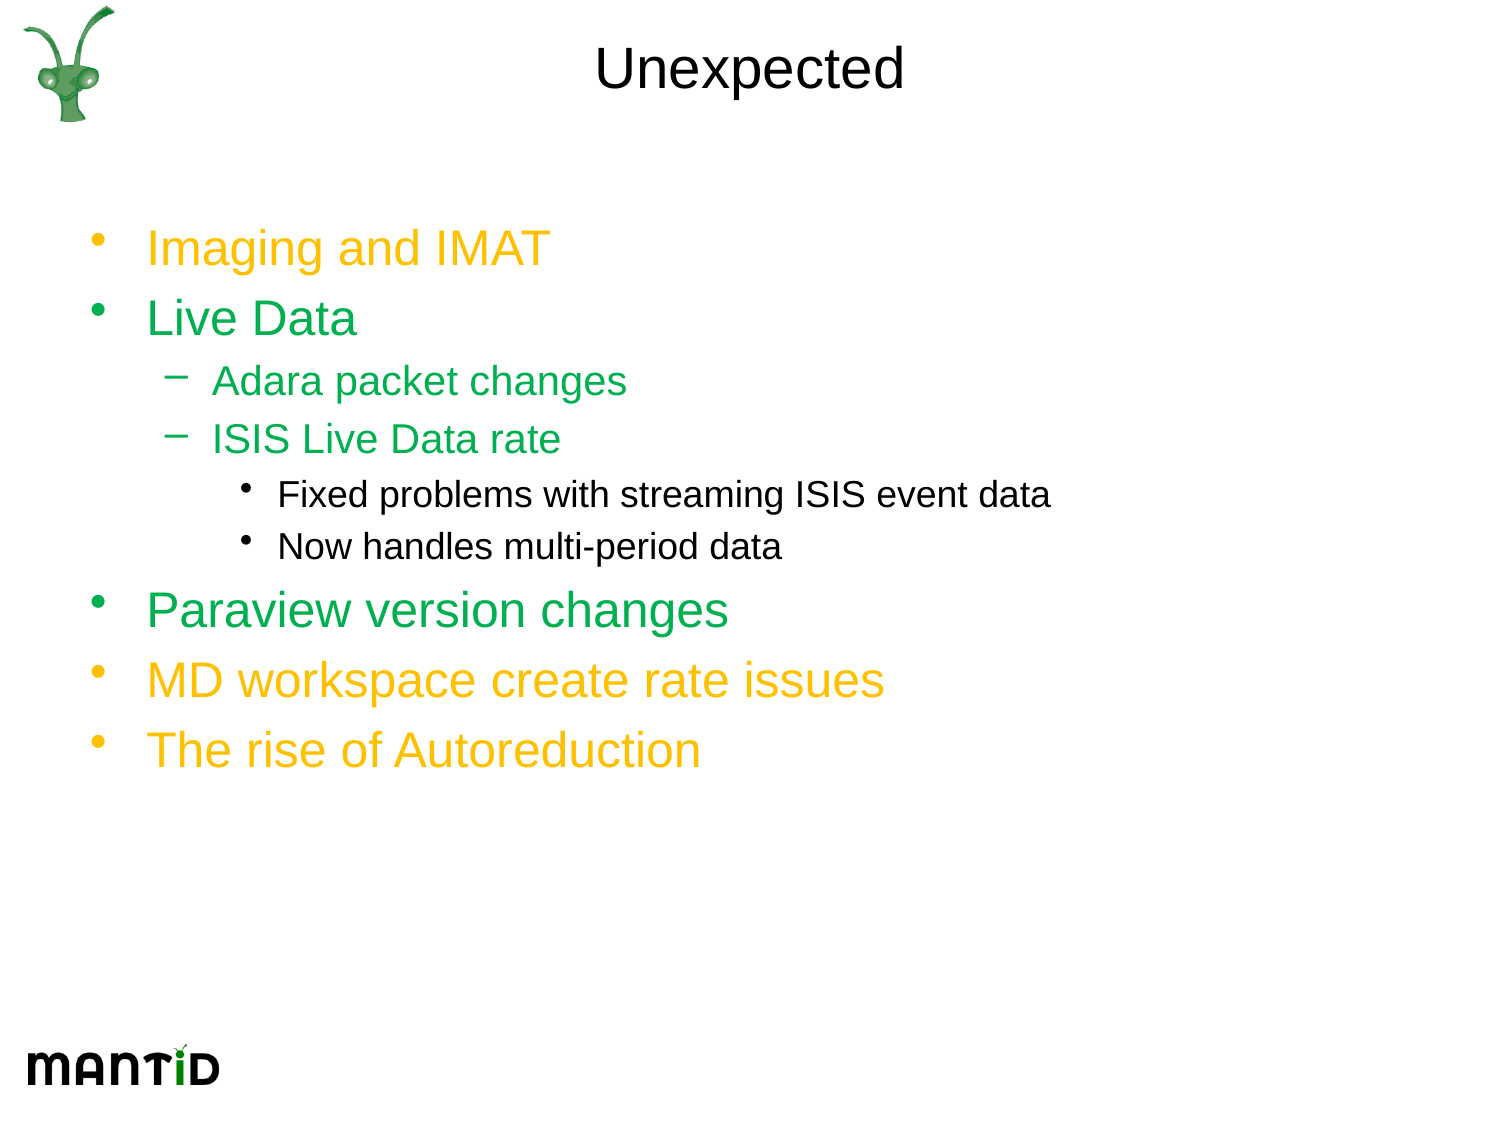

# Unexpected
Imaging and IMAT
Live Data
Adara packet changes
ISIS Live Data rate
Fixed problems with streaming ISIS event data
Now handles multi-period data
Paraview version changes
MD workspace create rate issues
The rise of Autoreduction